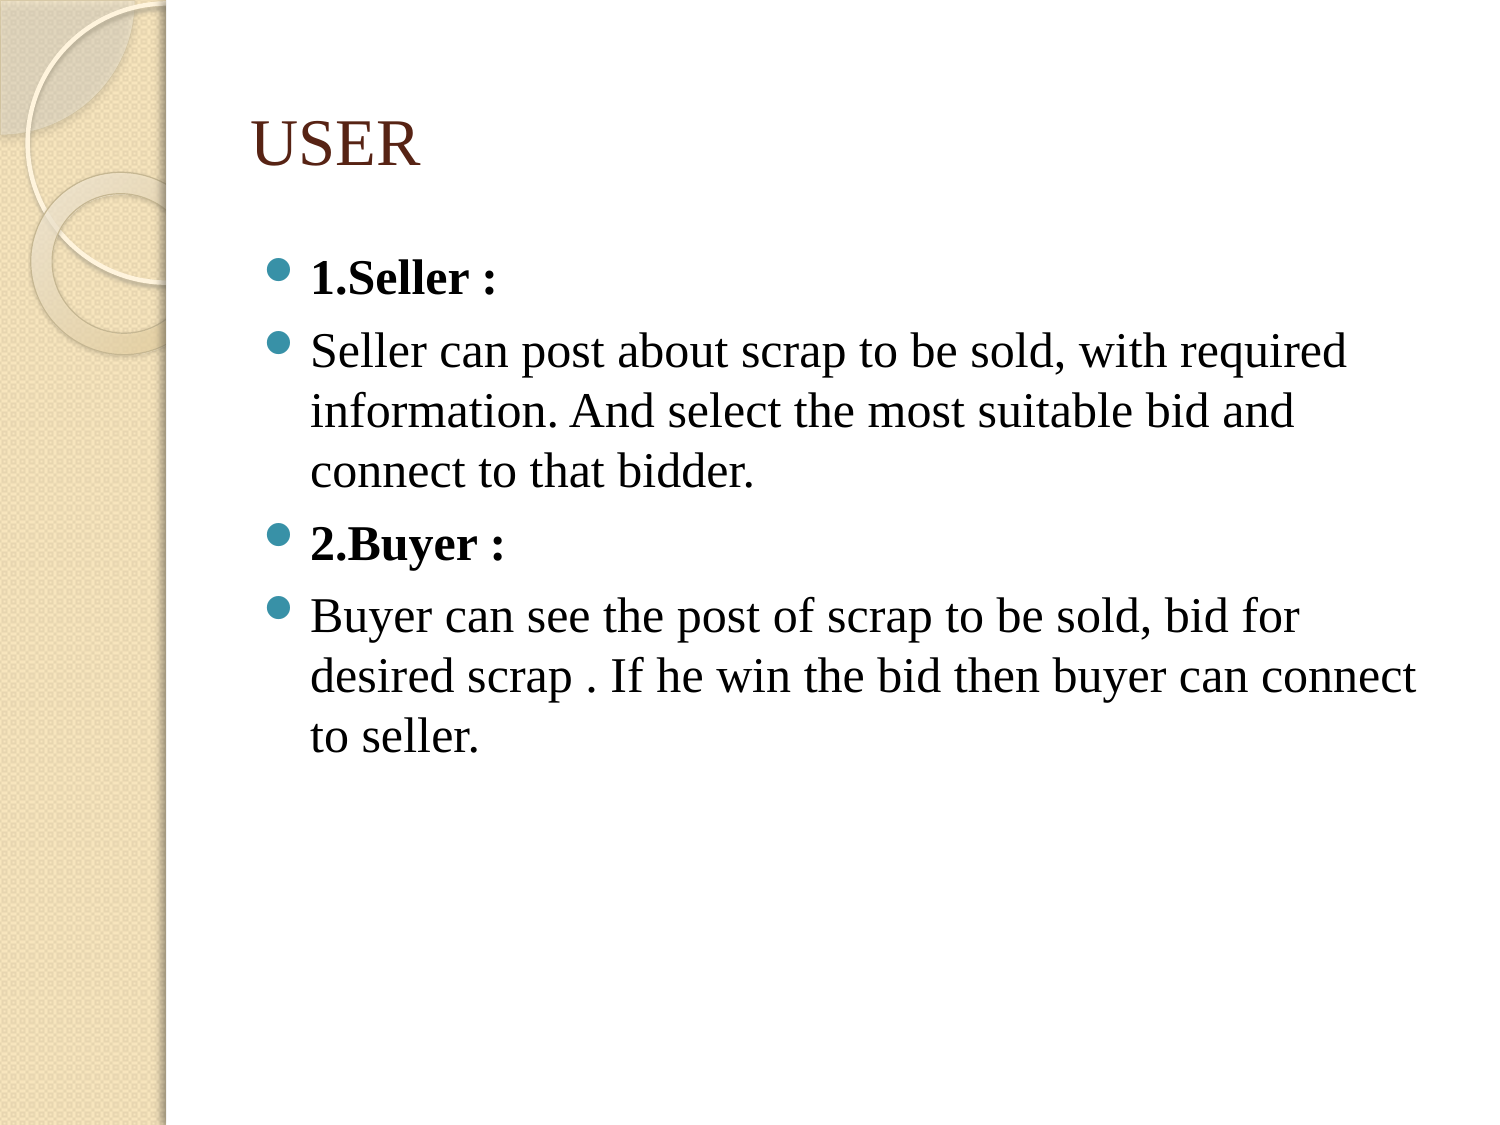

# USER
1.Seller :
Seller can post about scrap to be sold, with required information. And select the most suitable bid and connect to that bidder.
2.Buyer :
Buyer can see the post of scrap to be sold, bid for desired scrap . If he win the bid then buyer can connect to seller.